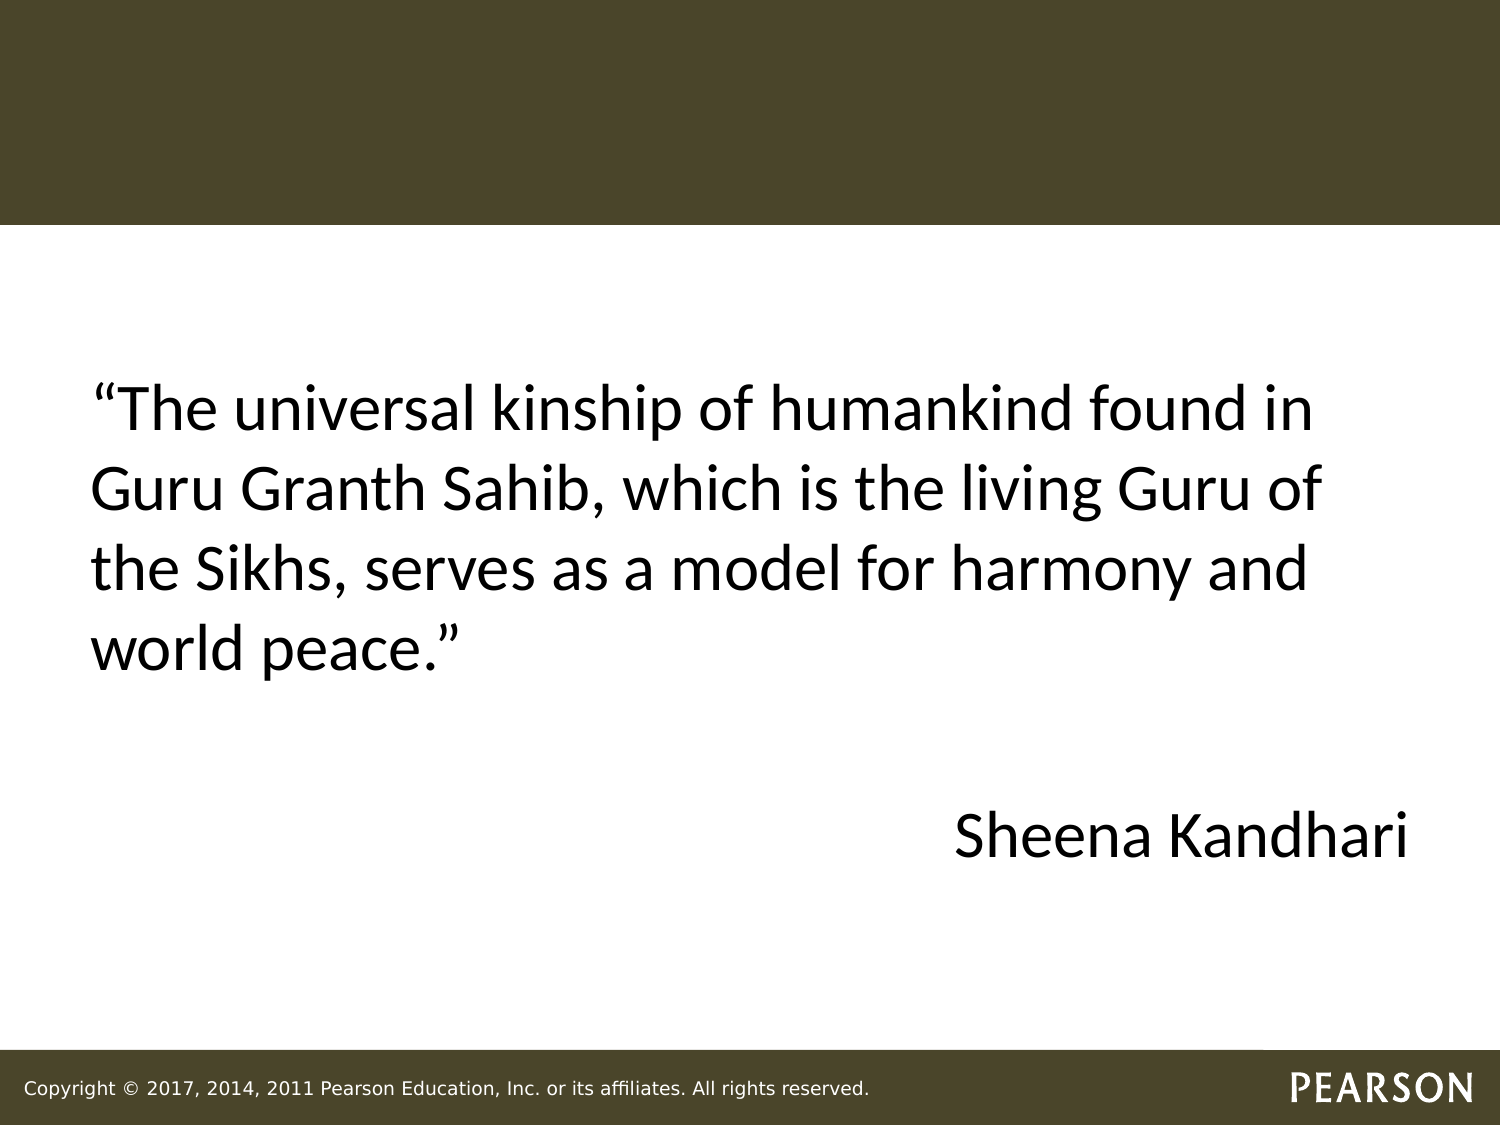

“The universal kinship of humankind found in Guru Granth Sahib, which is the living Guru of the Sikhs, serves as a model for harmony and world peace.”

Sheena Kandhari